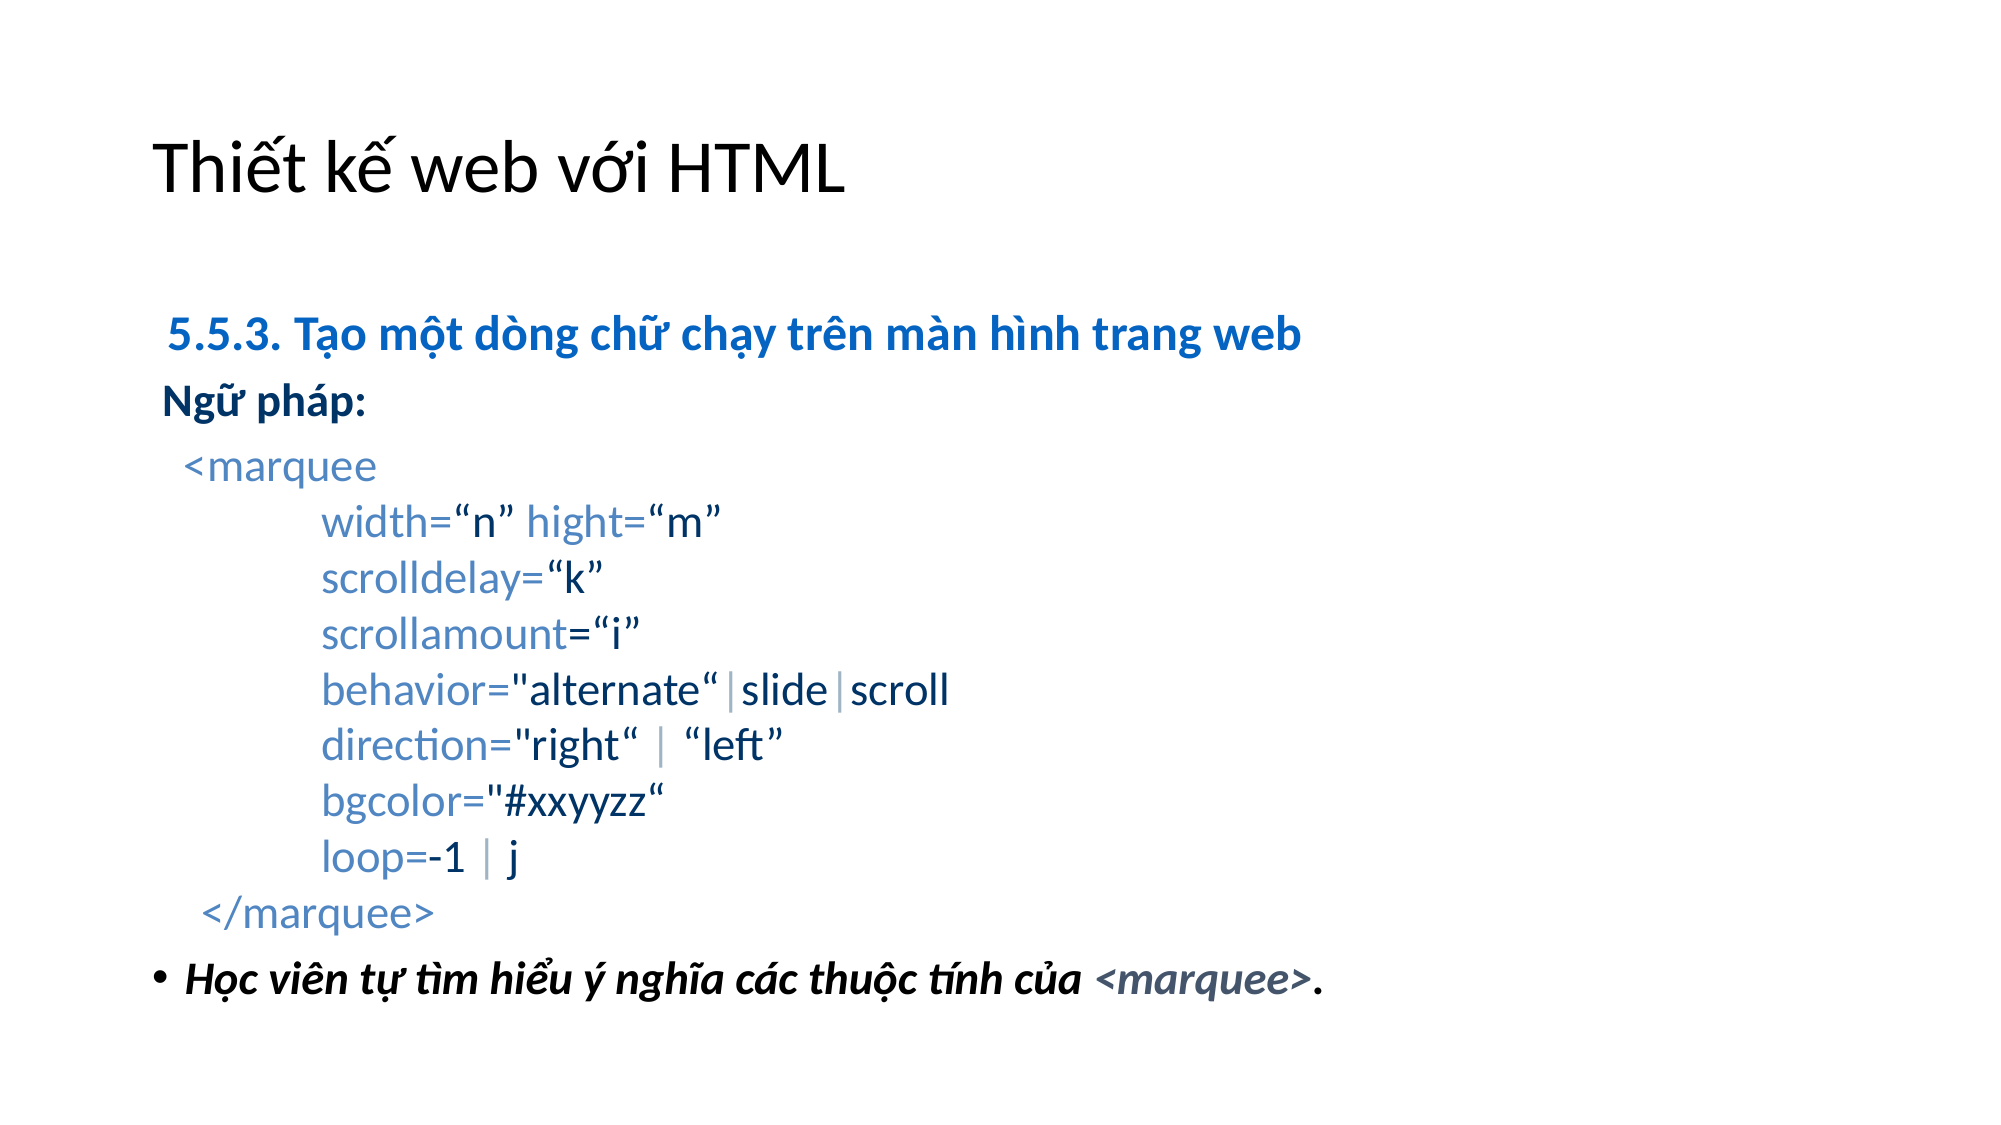

# Thiết kế web với HTML
5.5.3. Tạo một dòng chữ chạy trên màn hình trang web
 Ngữ pháp:
   <marquee
	width=“n” hight=“m”
	scrolldelay=“k”
	scrollamount=“i”
	behavior="alternate“|slide|scroll
	direction="right“ | “left”
	bgcolor="#xxyyzz“
	loop=-1 | j
</marquee>
Học viên tự tìm hiểu ý nghĩa các thuộc tính của <marquee>.